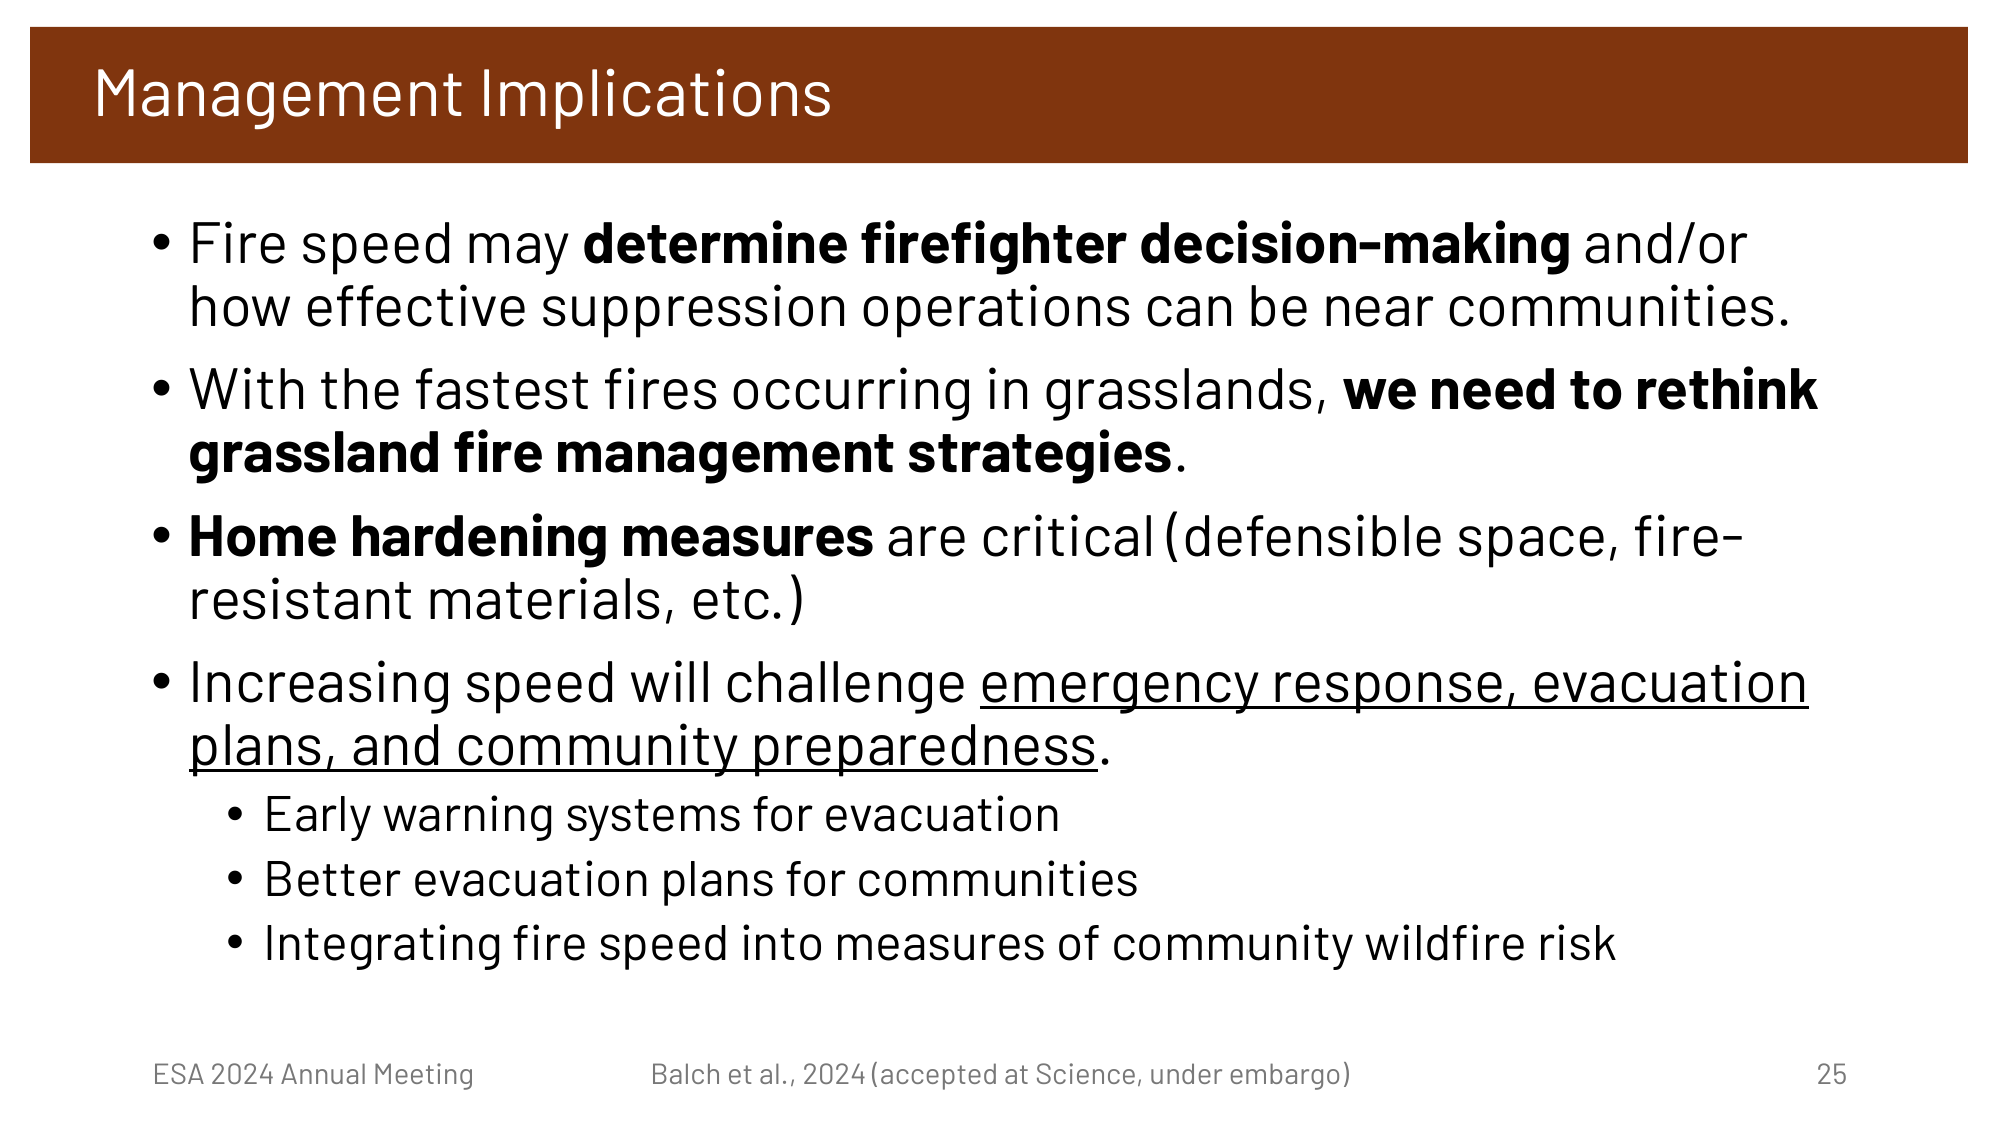

# Management Implications
Fire speed may determine firefighter decision-making and/or how effective suppression operations can be near communities.
With the fastest fires occurring in grasslands, we need to rethink grassland fire management strategies.
Home hardening measures are critical (defensible space, fire-resistant materials, etc.)
Increasing speed will challenge emergency response, evacuation plans, and community preparedness.
Early warning systems for evacuation
Better evacuation plans for communities
Integrating fire speed into measures of community wildfire risk

ESA 2024 Annual Meeting
Balch et al., 2024 (accepted at Science, under embargo)
25